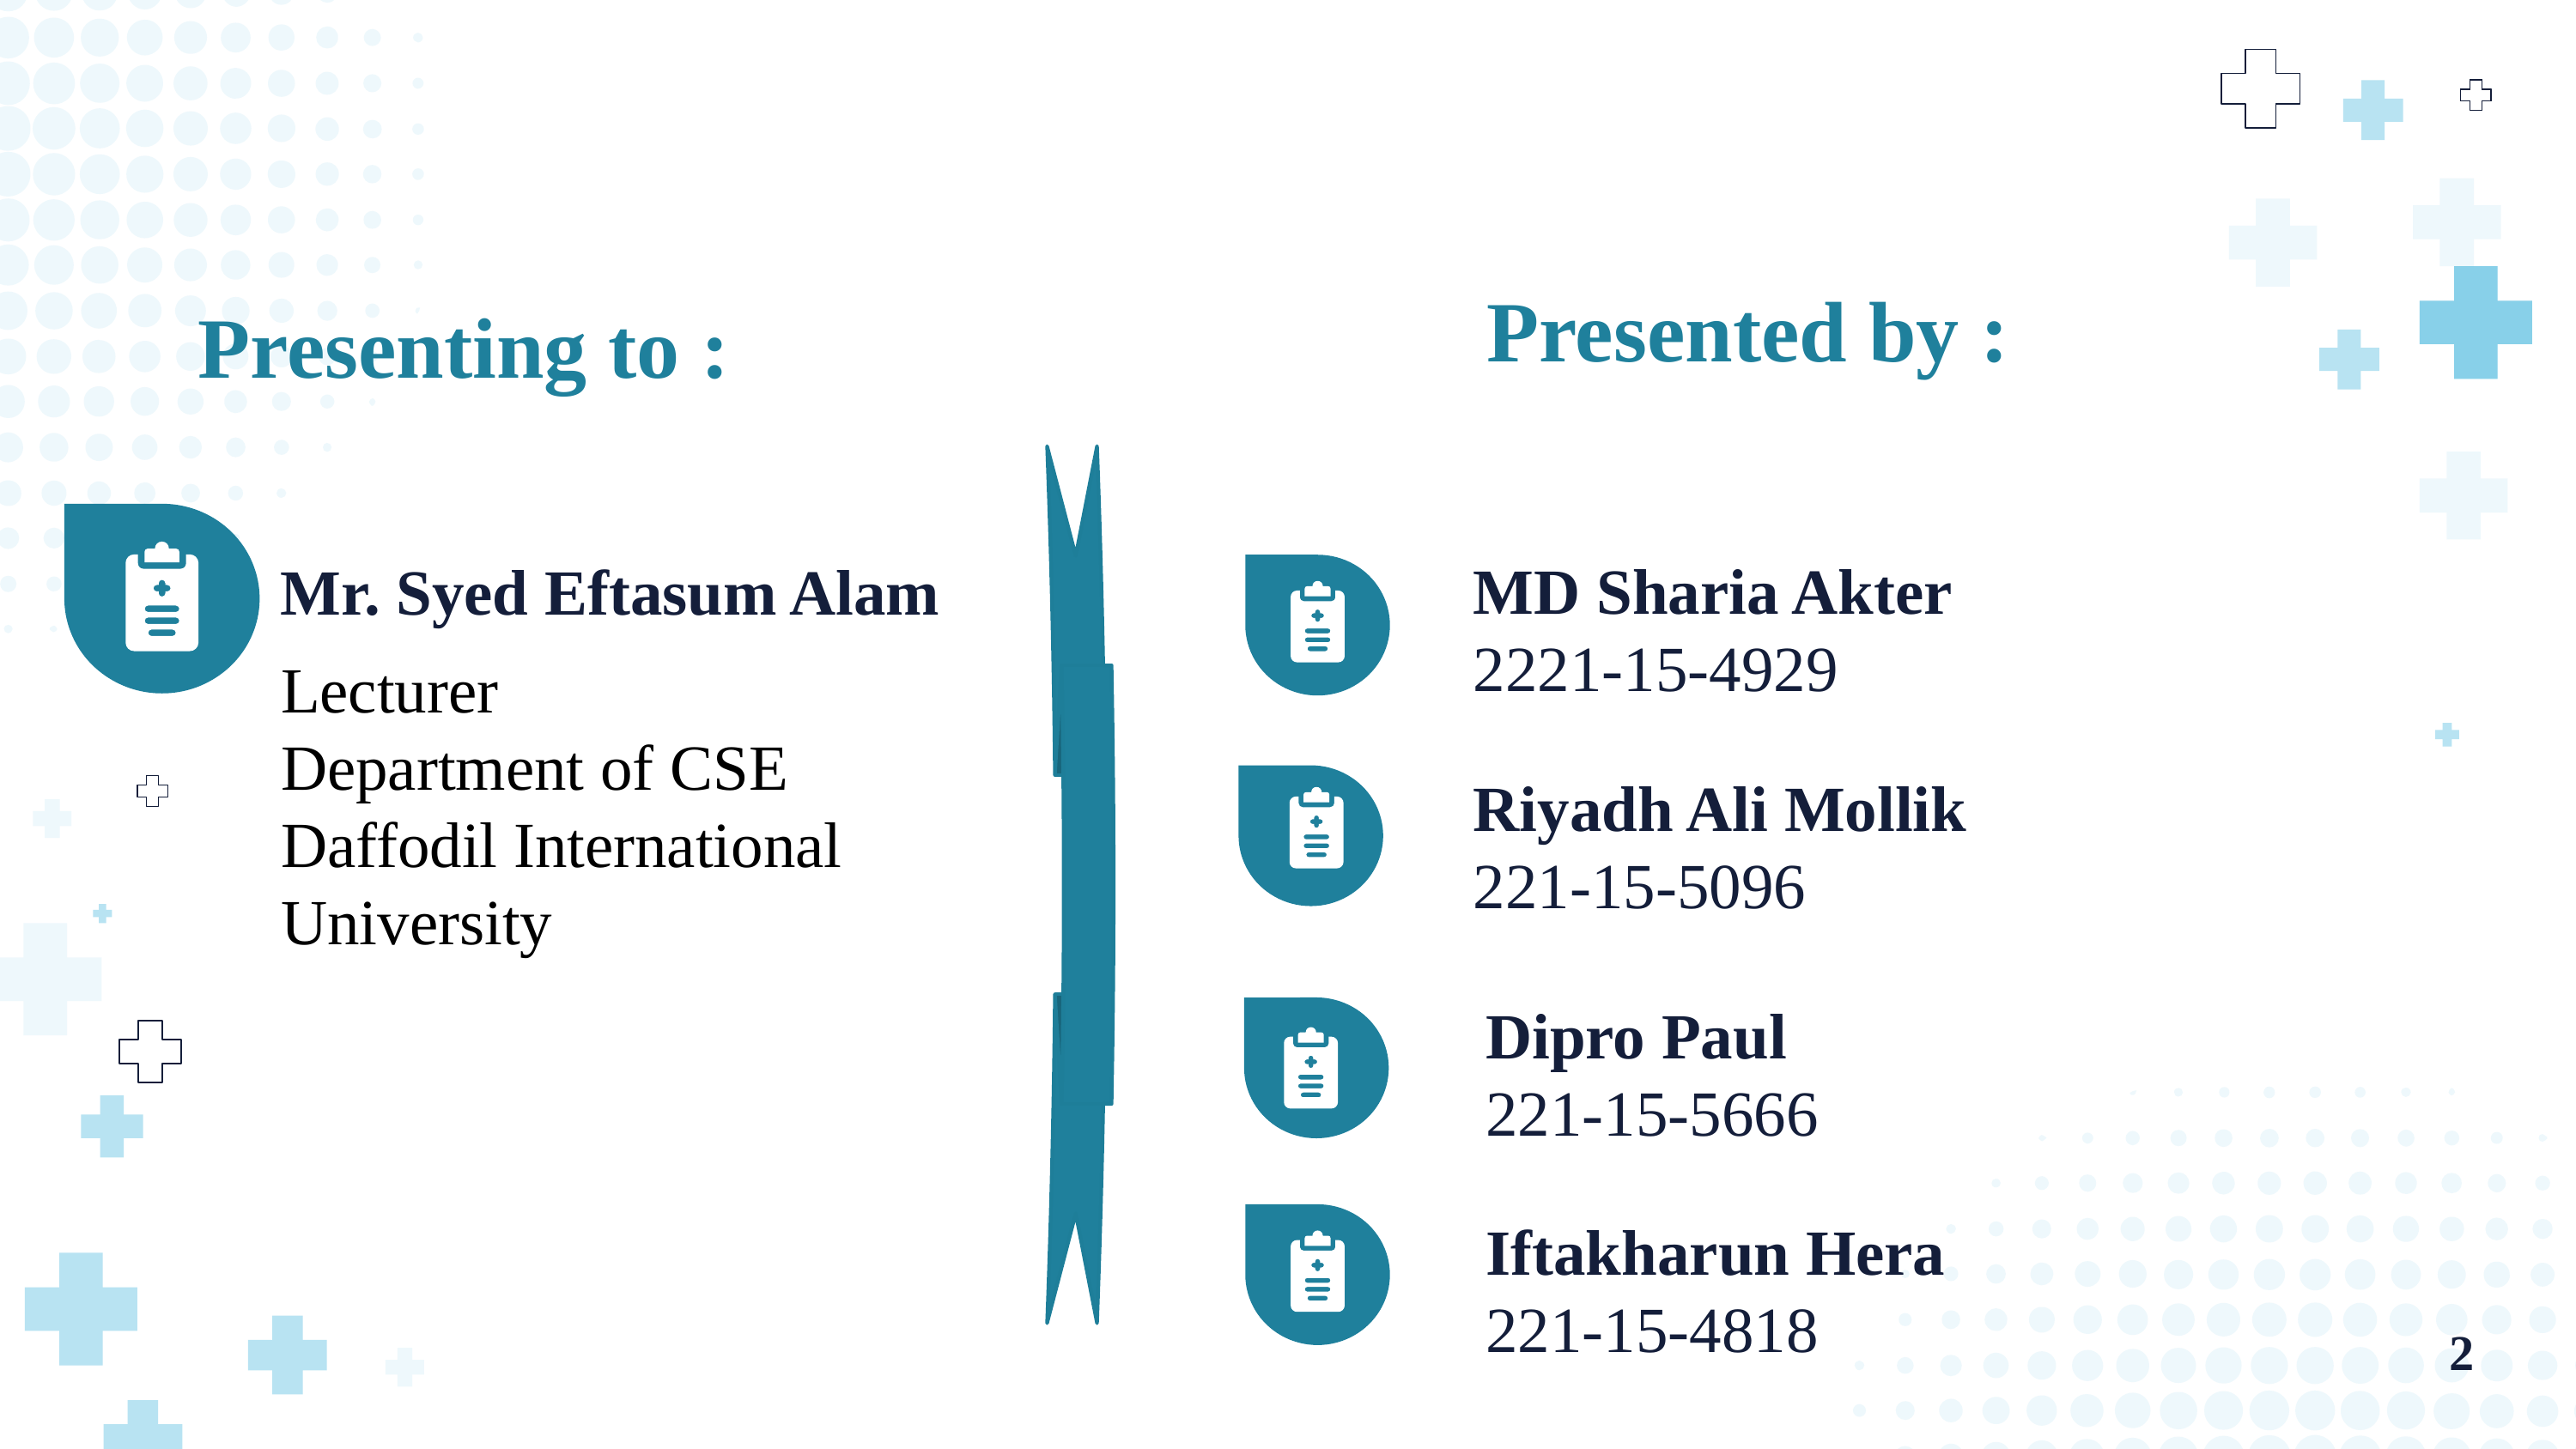

Presented by :
Presenting to :

Mr. Syed Eftasum Alam
MD Sharia Akter
2221-15-4929

Lecturer
Department of CSE
Daffodil International University

Riyadh Ali Mollik
221-15-5096

Dipro Paul
221-15-5666

Iftakharun Hera
221-15-4818

2